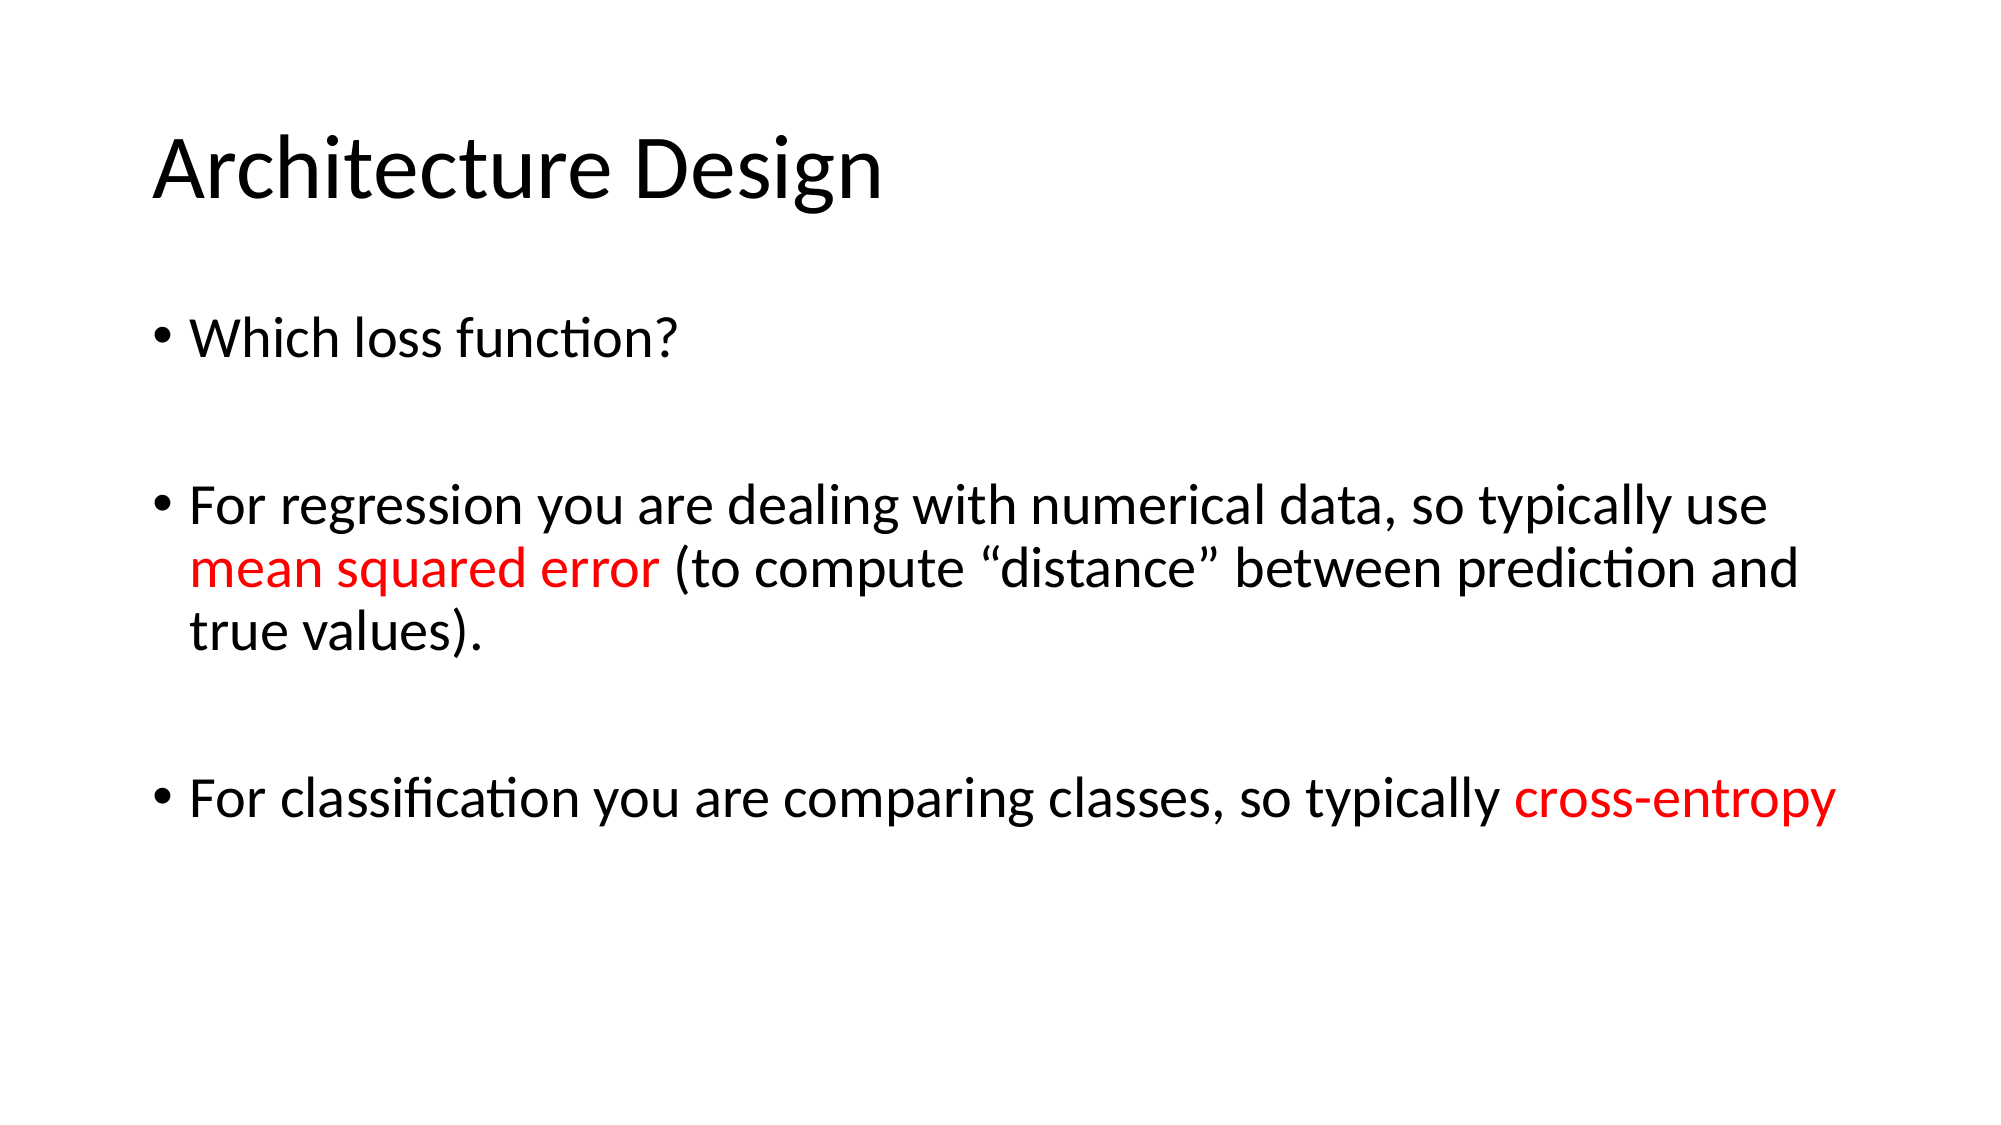

# Architecture Design
Which loss function?

For regression you are dealing with numerical data, so typically use mean squared error (to compute “distance” between prediction and true values).

For classification you are comparing classes, so typically cross-entropy